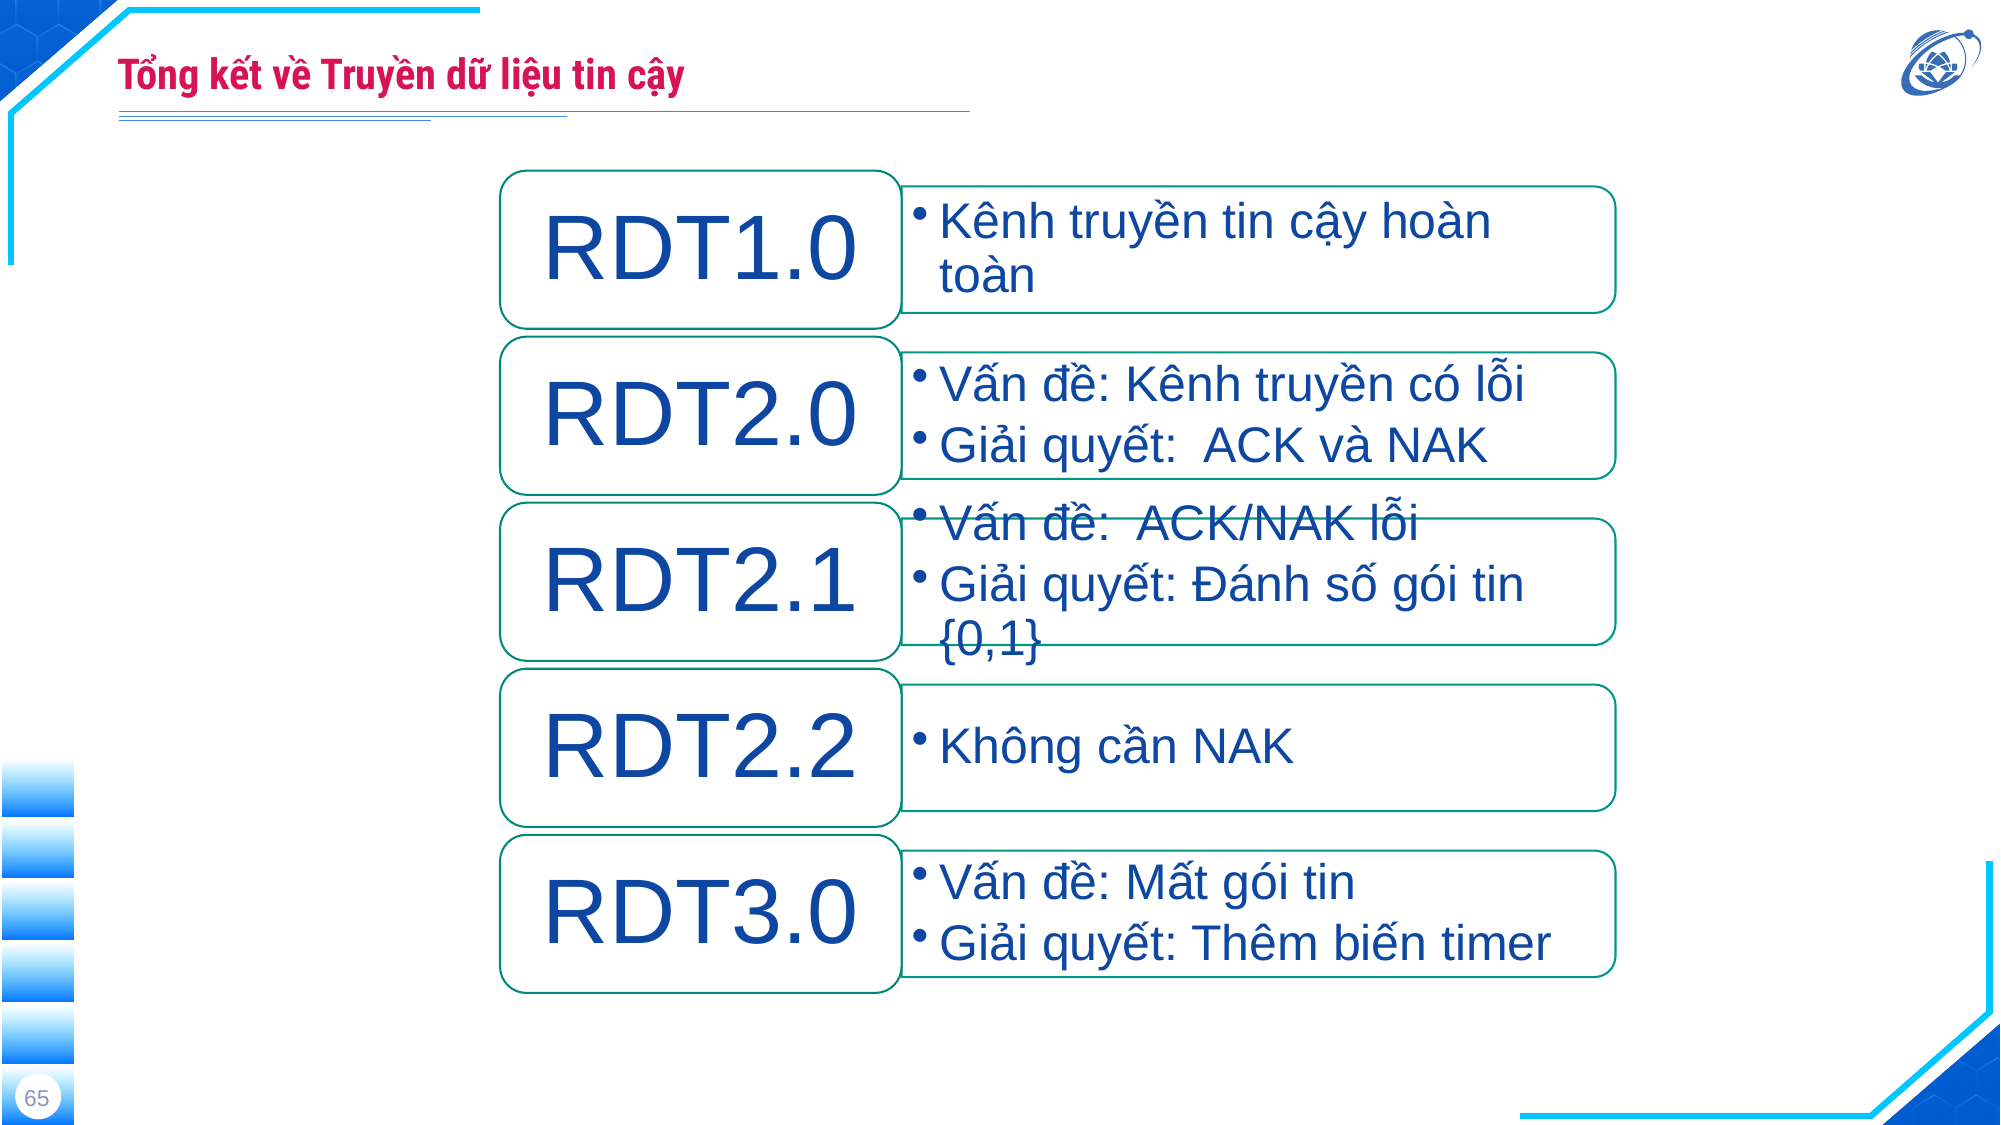

# Tổng kết về Truyền dữ liệu tin cậy

RDT1.0
Kênh truyền tin cậy hoàn toàn
RDT2.0
Vấn đề: Kênh truyền có lỗi
Giải quyết:  ACK và NAK
RDT2.1
Vấn đề:  ACK/NAK lỗi
Giải quyết: Đánh số gói tin {0,1}
RDT2.2
Không cần NAK
RDT3.0
Vấn đề: Mất gói tin
Giải quyết: Thêm biến timer
65